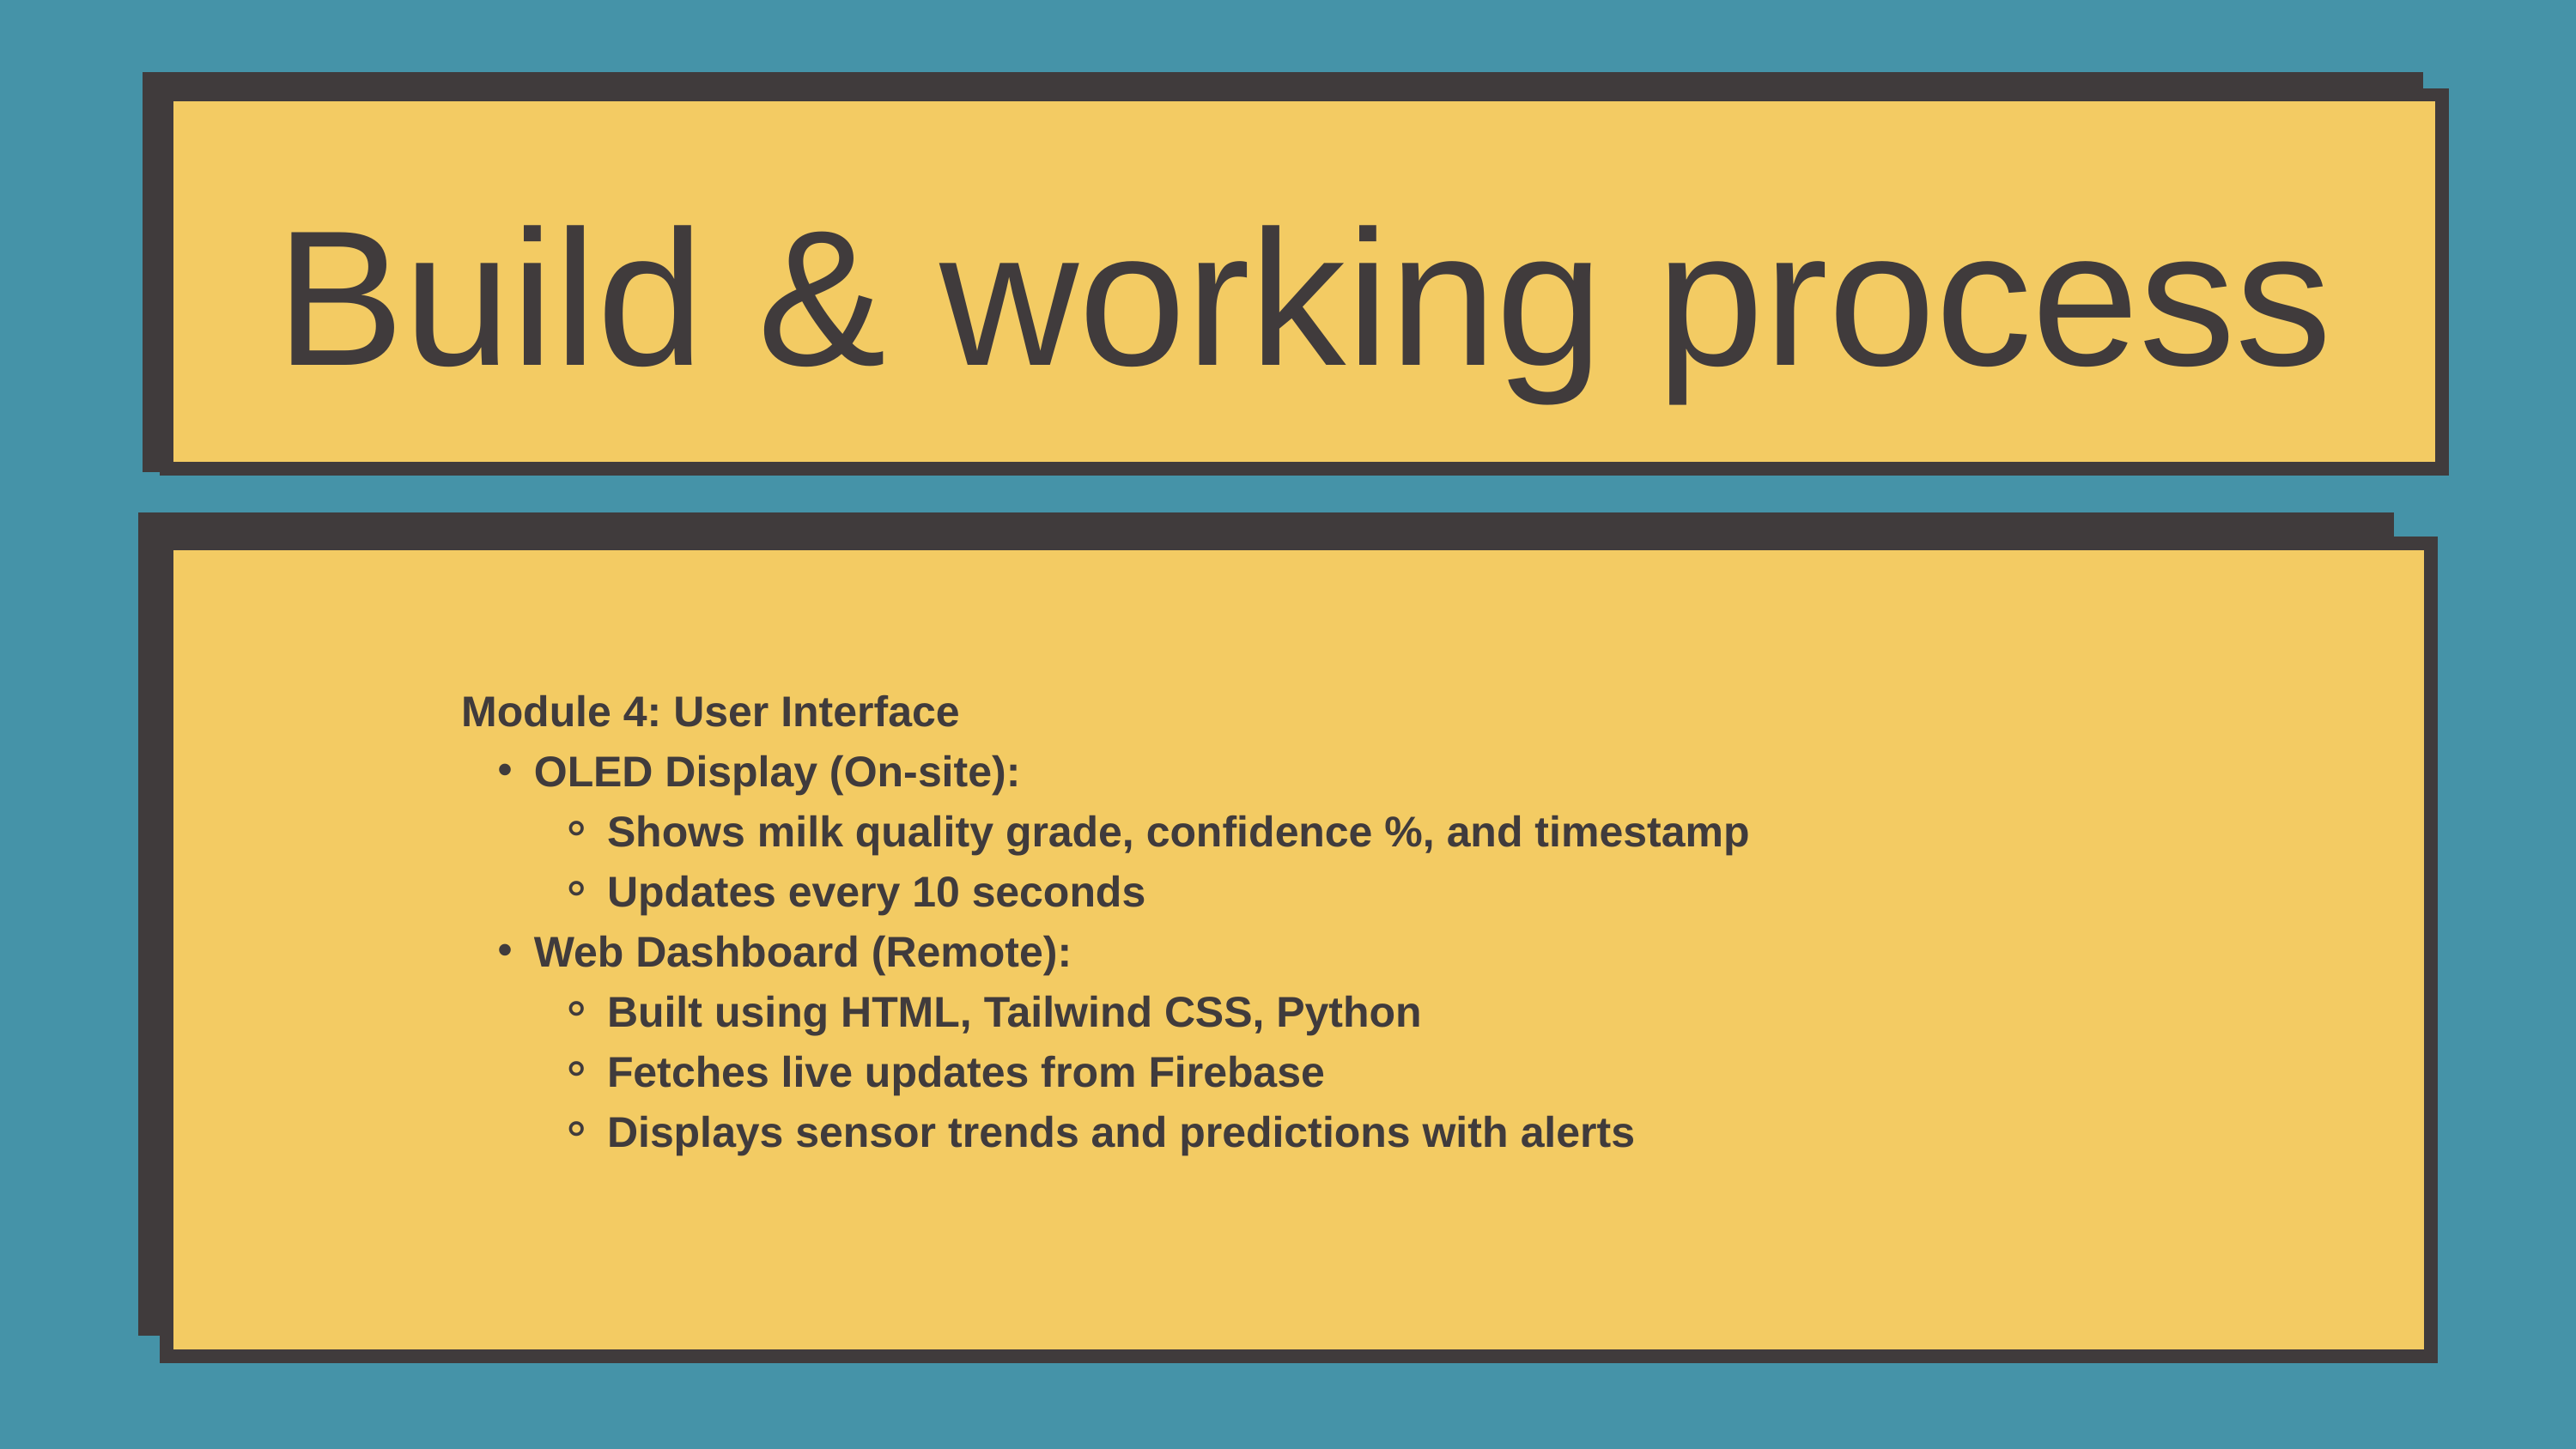

Build & working process

Module 4: User Interface
OLED Display (On-site):
Shows milk quality grade, confidence %, and timestamp
Updates every 10 seconds
Web Dashboard (Remote):
Built using HTML, Tailwind CSS, Python
Fetches live updates from Firebase
Displays sensor trends and predictions with alerts